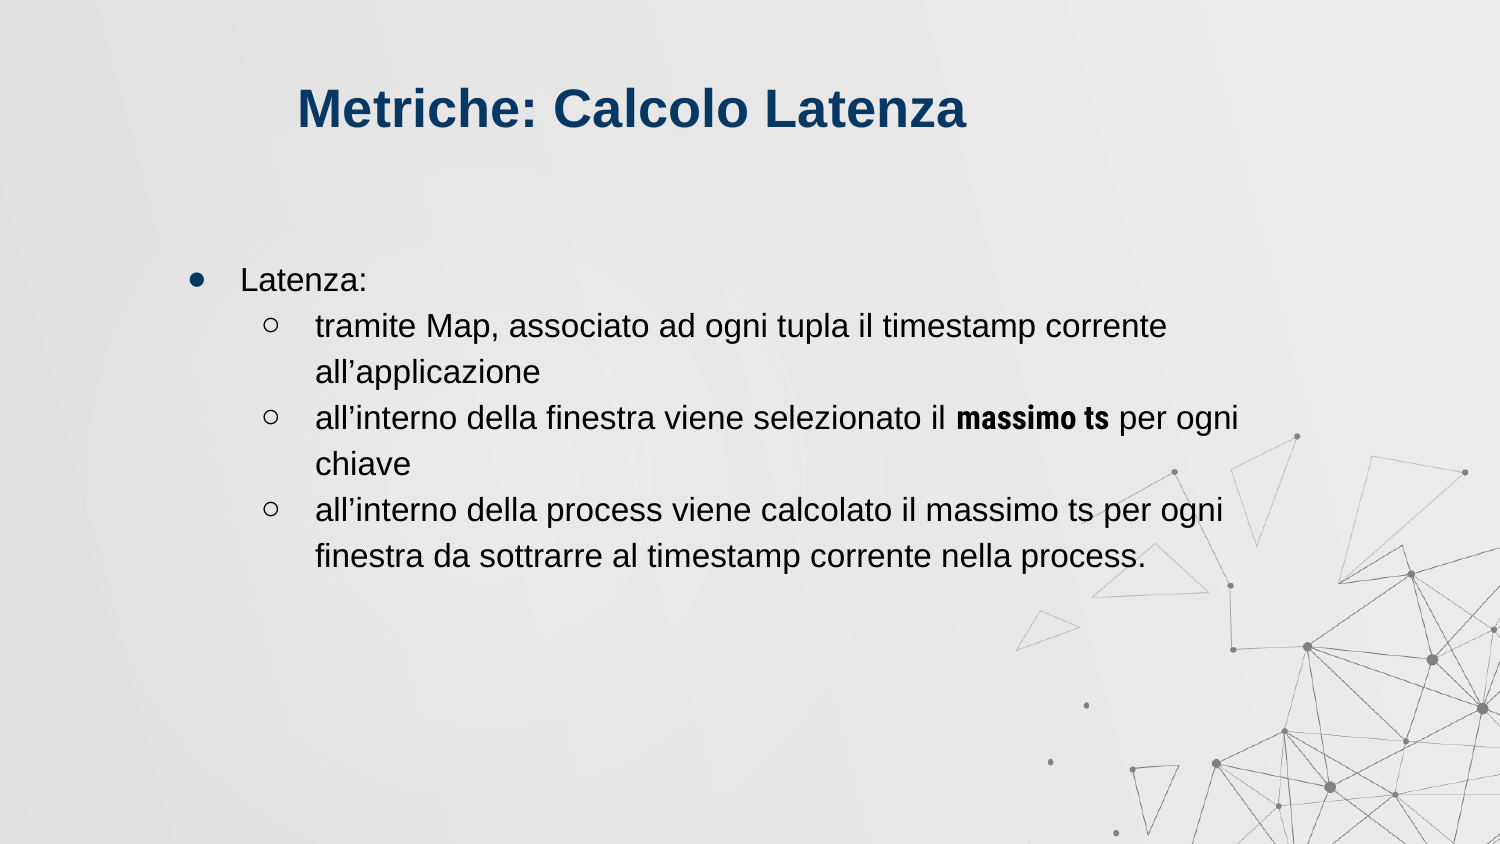

# Metriche: Calcolo Latenza
Latenza:
tramite Map, associato ad ogni tupla il timestamp corrente all’applicazione
all’interno della finestra viene selezionato il massimo ts per ogni chiave
all’interno della process viene calcolato il massimo ts per ogni finestra da sottrarre al timestamp corrente nella process.